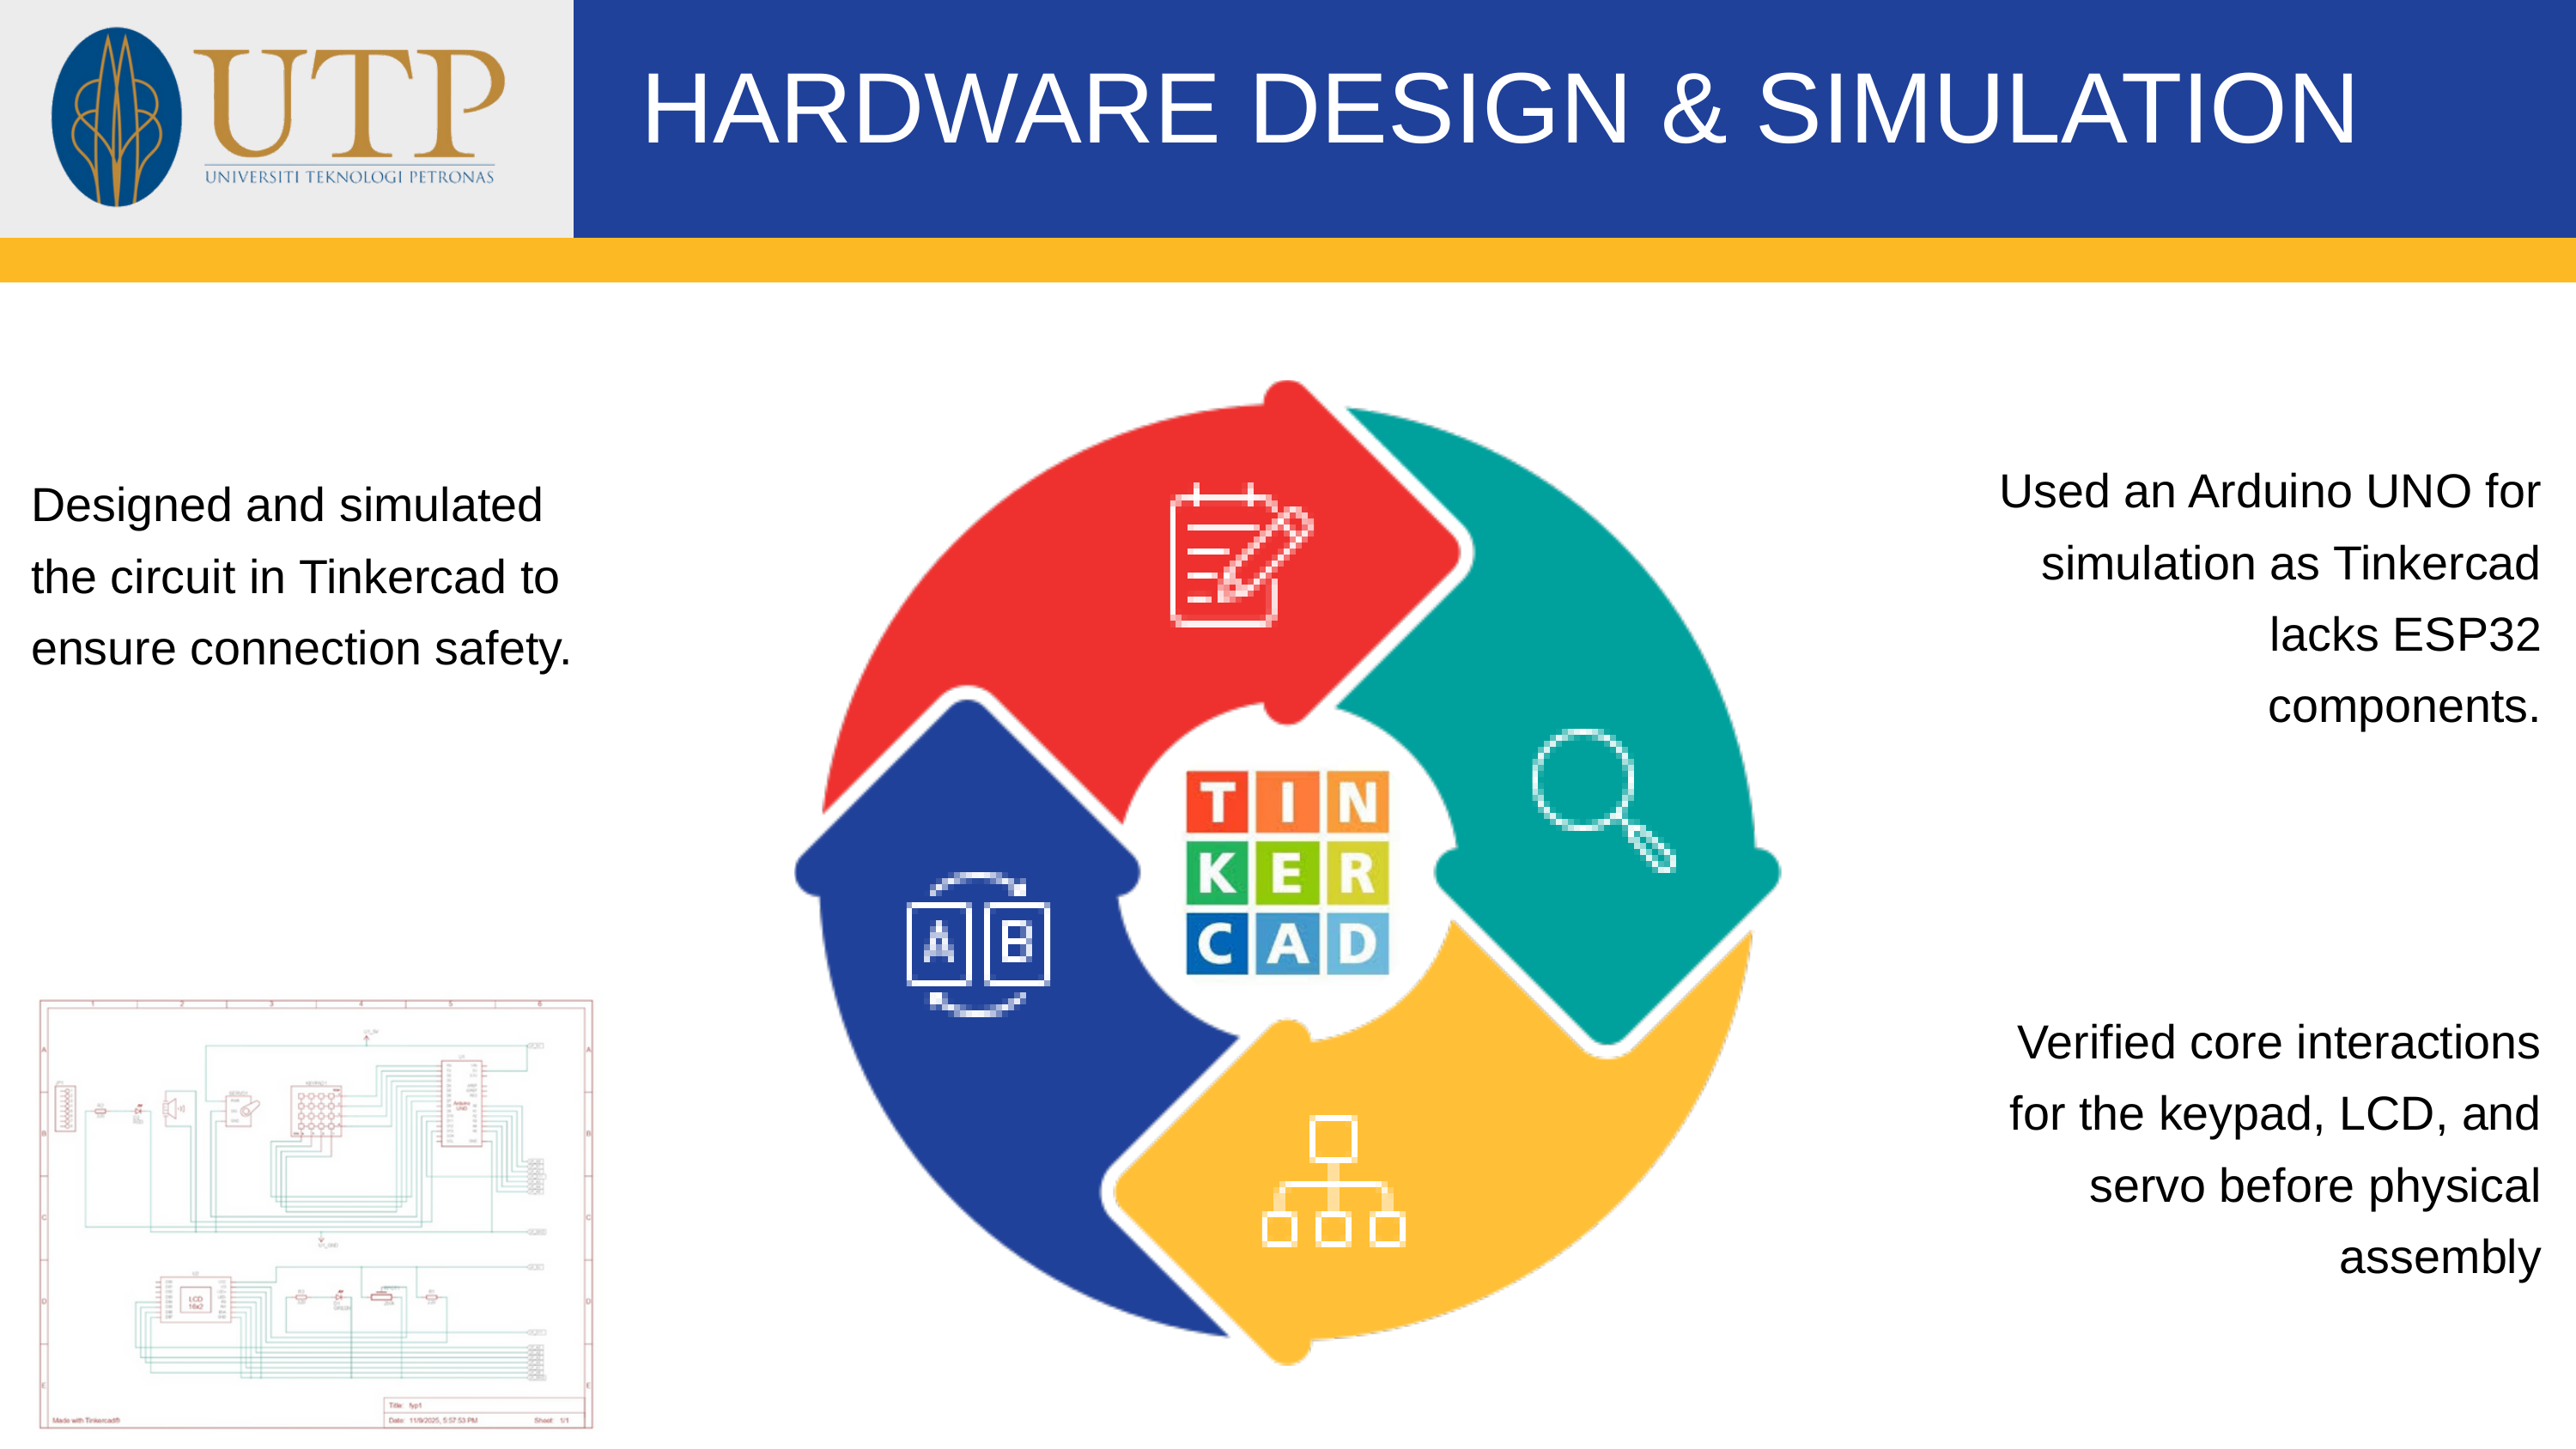

HARDWARE DESIGN & SIMULATION

Arduino Proxy
Virtual Prototyping

Used an Arduino UNO for simulation as Tinkercad lacks ESP32 components.
Designed and simulated the circuit in Tinkercad to ensure connection safety.

Schematic Diagram
Validation

Figure 3.9 (Hardware Schematic Diagram).
Verified core interactions for the keypad, LCD, and servo before physical assembly